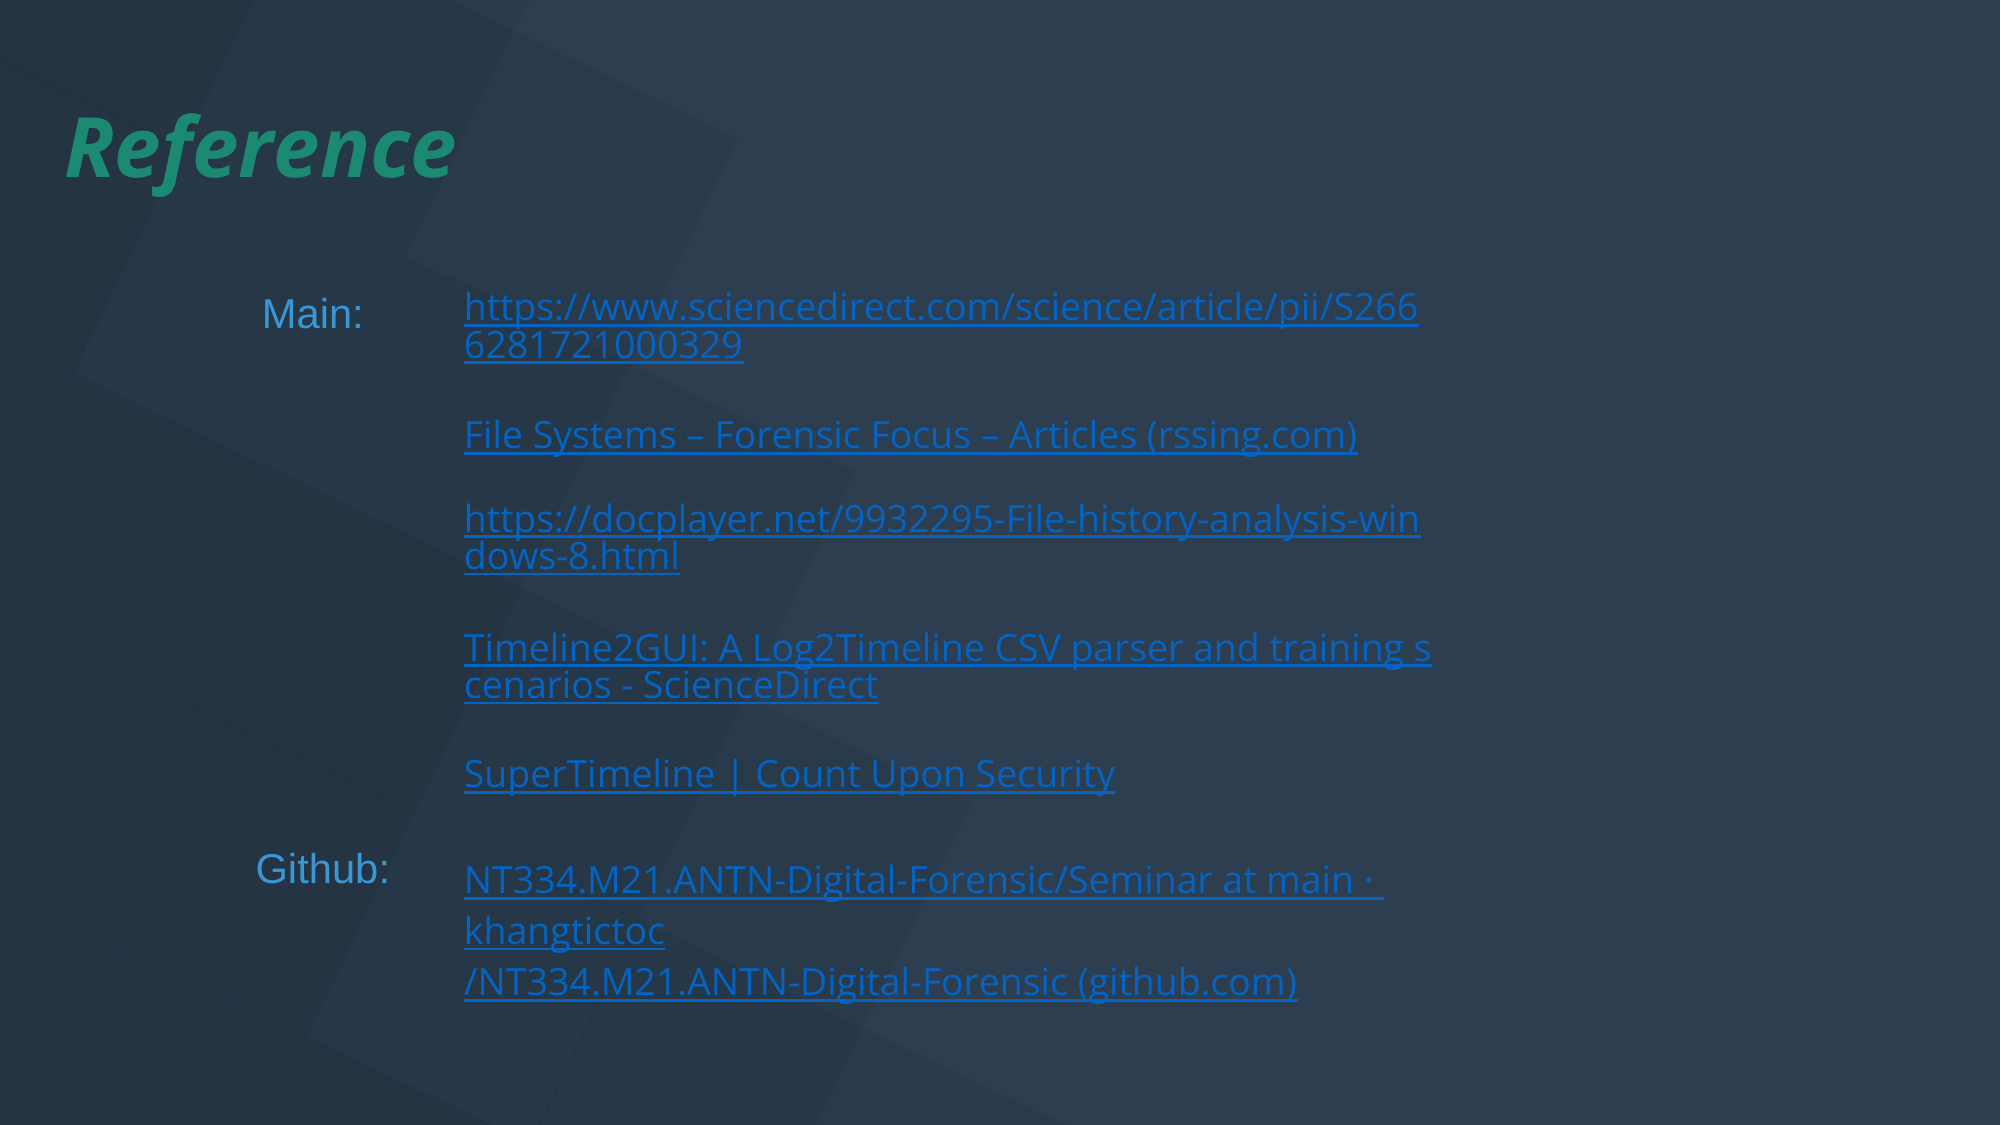

Reference
https://www.sciencedirect.com/science/article/pii/S2666281721000329
Main:
File Systems – Forensic Focus – Articles (rssing.com)
https://docplayer.net/9932295-File-history-analysis-windows-8.html
Timeline2GUI: A Log2Timeline CSV parser and training scenarios - ScienceDirect
SuperTimeline | Count Upon Security
Github:
NT334.M21.ANTN-Digital-Forensic/Seminar at main · khangtictoc/NT334.M21.ANTN-Digital-Forensic (github.com)